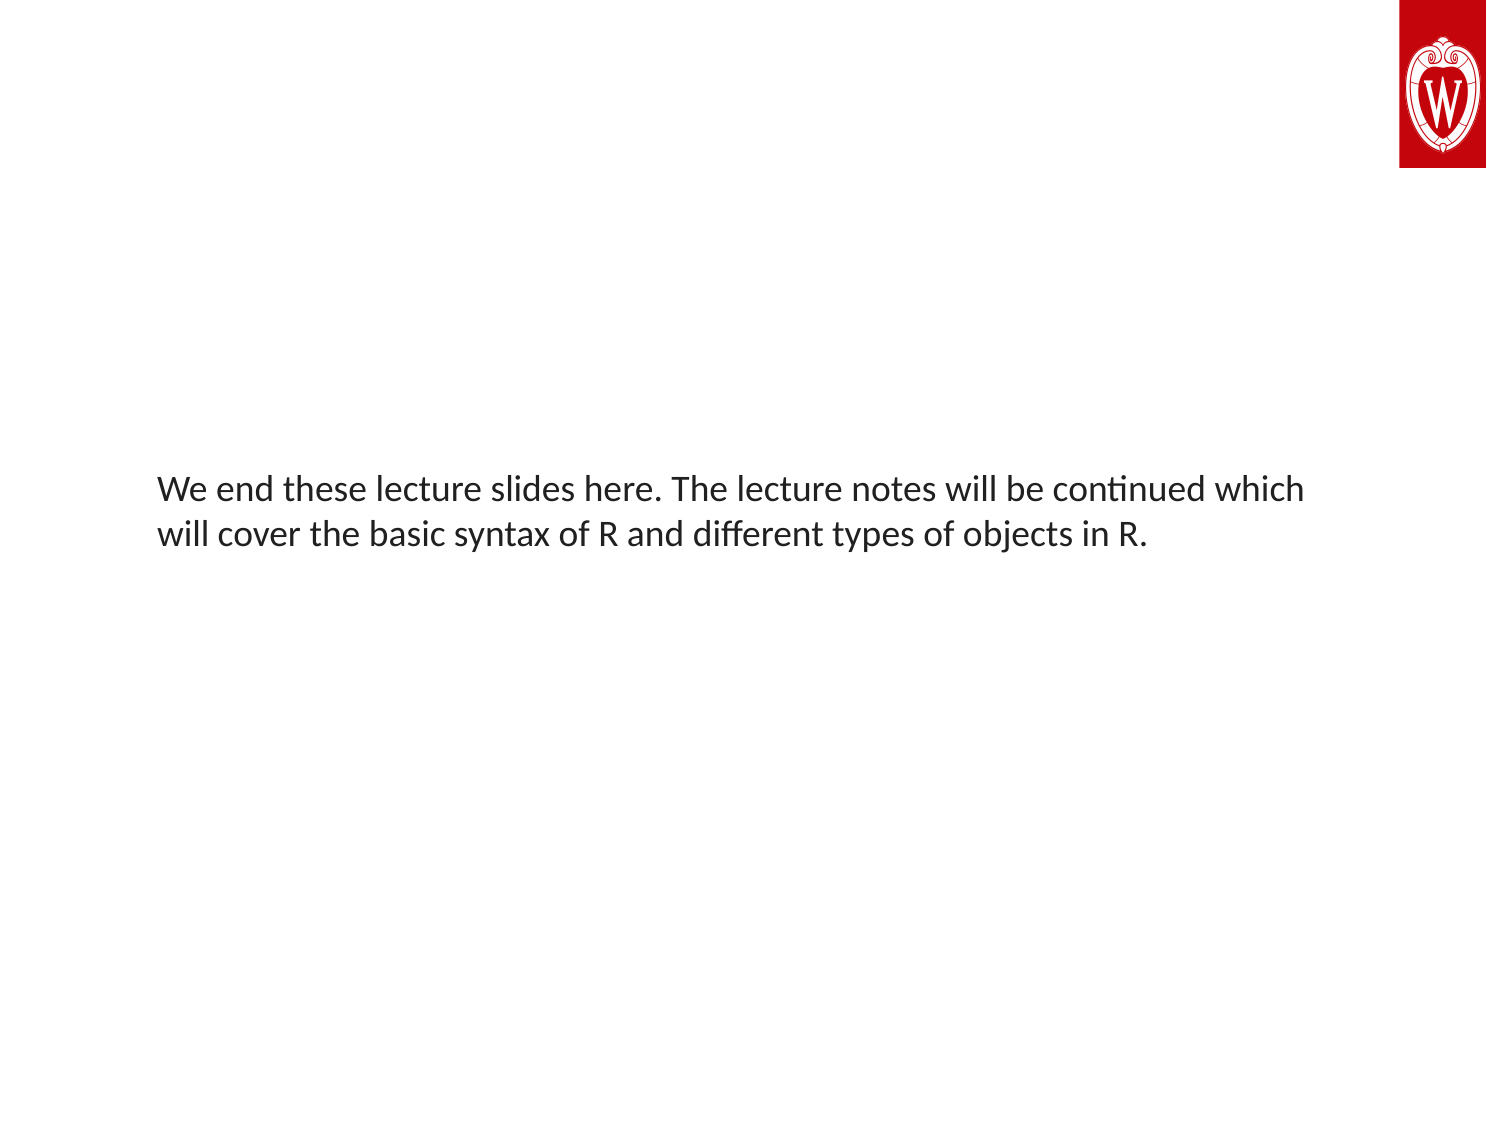

#
We end these lecture slides here. The lecture notes will be continued which will cover the basic syntax of R and different types of objects in R.